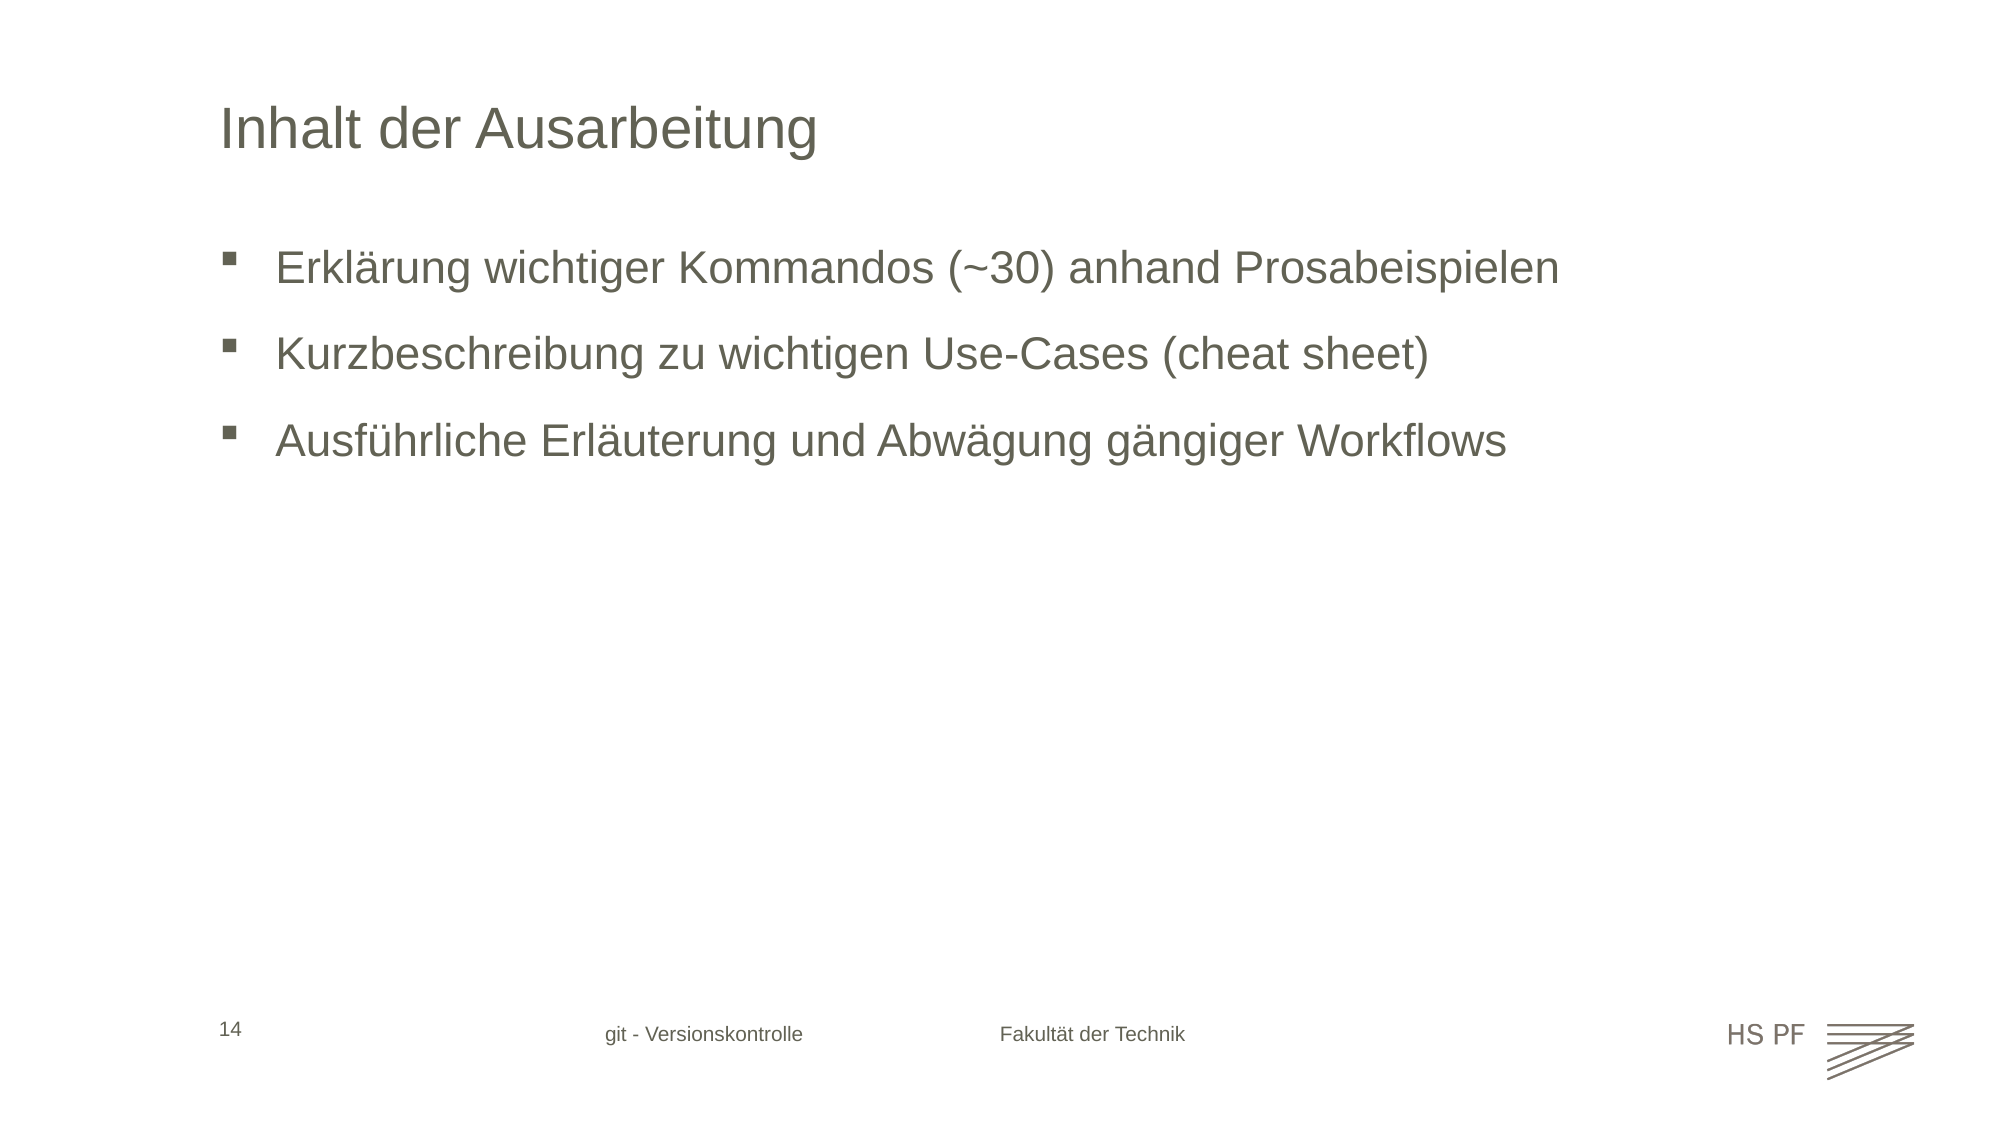

# Inhalt der Ausarbeitung
Erklärung wichtiger Kommandos (~30) anhand Prosabeispielen
Kurzbeschreibung zu wichtigen Use-Cases (cheat sheet)
Ausführliche Erläuterung und Abwägung gängiger Workflows